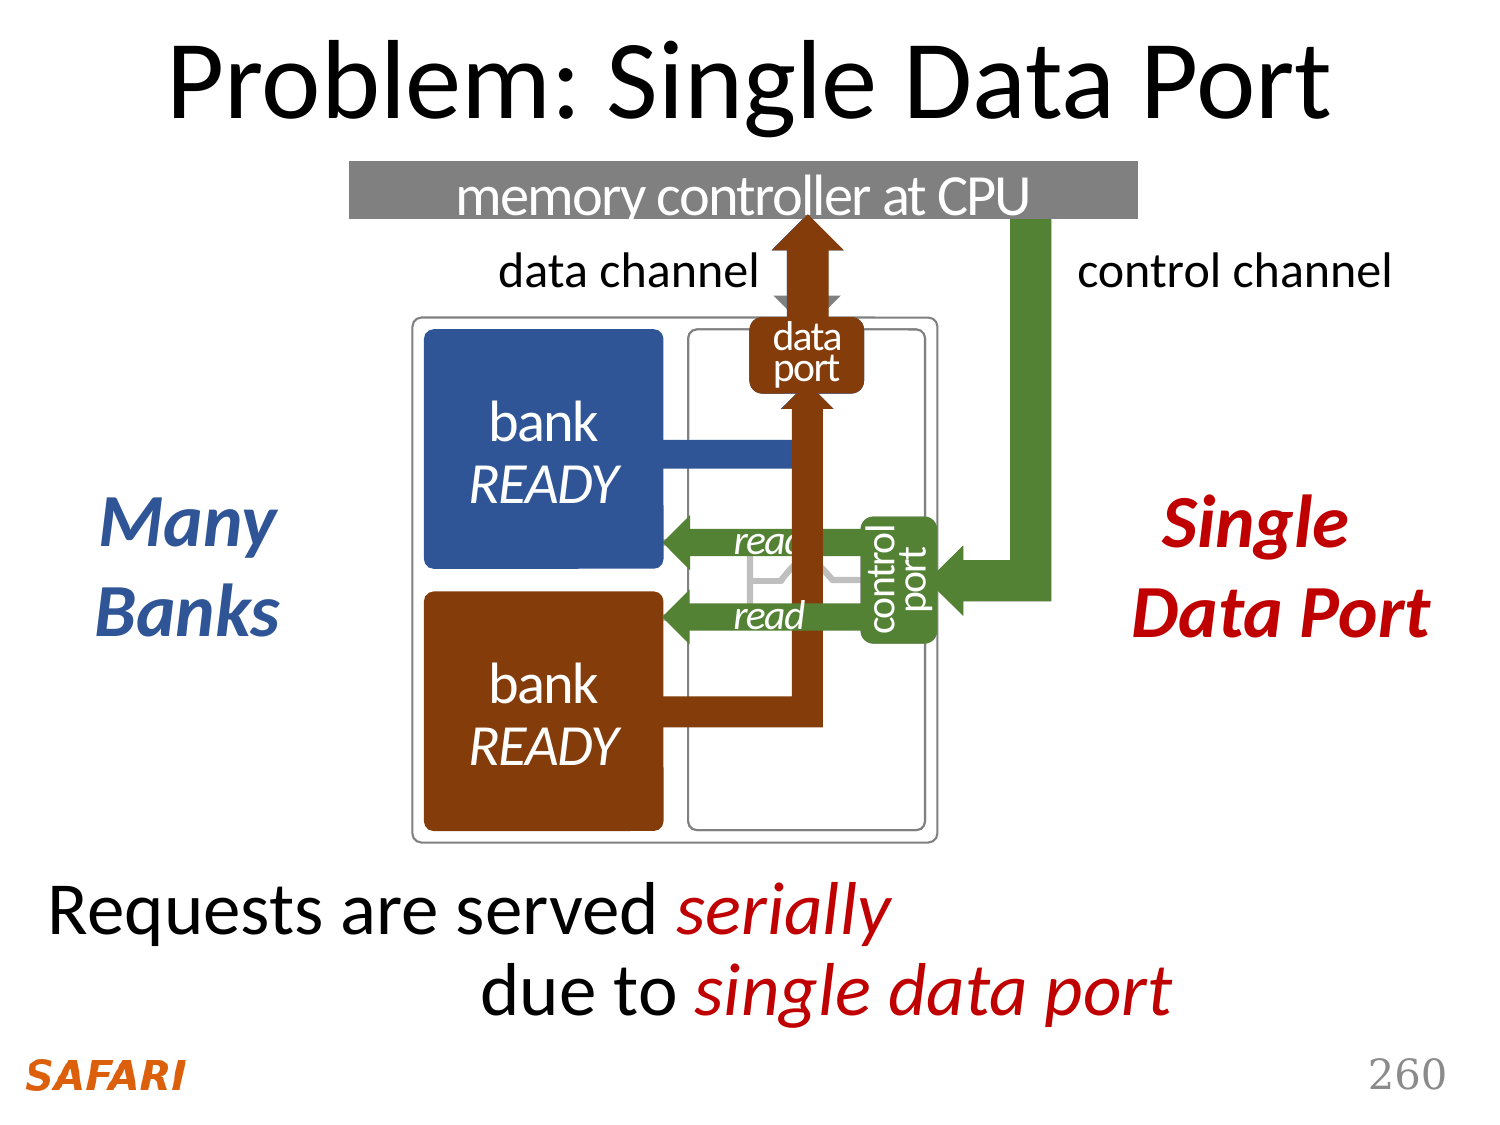

Problem: Single Data Port
memory controller at CPU
control channel

data channel

data port
data port
data port
periphery

bank
bank
READY

Many
Banks
Single    Data Port
control port

read
control port
read
bank
READY
Requests are served serially                                           due to single data port